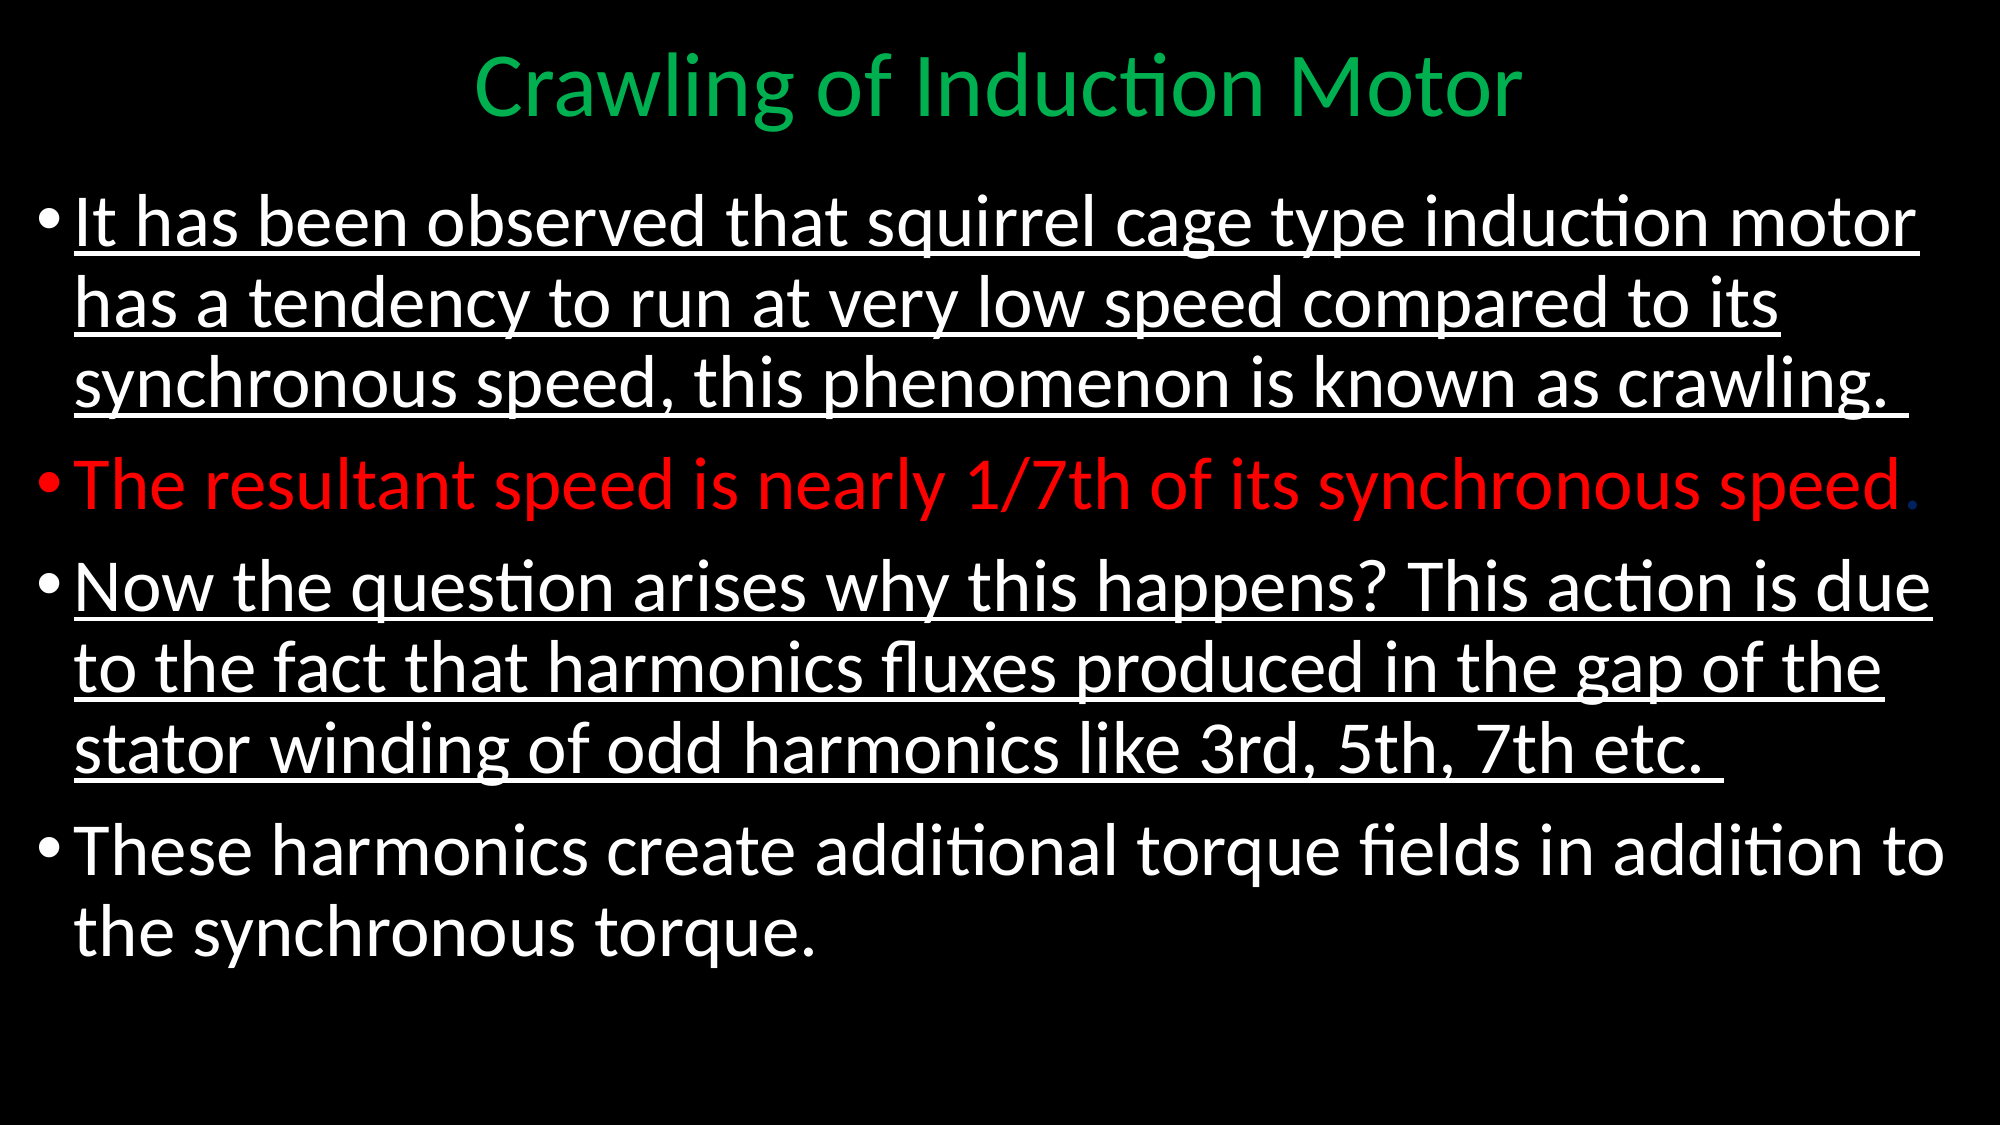

# Crawling of Induction Motor
It has been observed that squirrel cage type induction motor has a tendency to run at very low speed compared to its synchronous speed, this phenomenon is known as crawling.
The resultant speed is nearly 1/7th of its synchronous speed.
Now the question arises why this happens? This action is due to the fact that harmonics fluxes produced in the gap of the stator winding of odd harmonics like 3rd, 5th, 7th etc.
These harmonics create additional torque fields in addition to the synchronous torque.